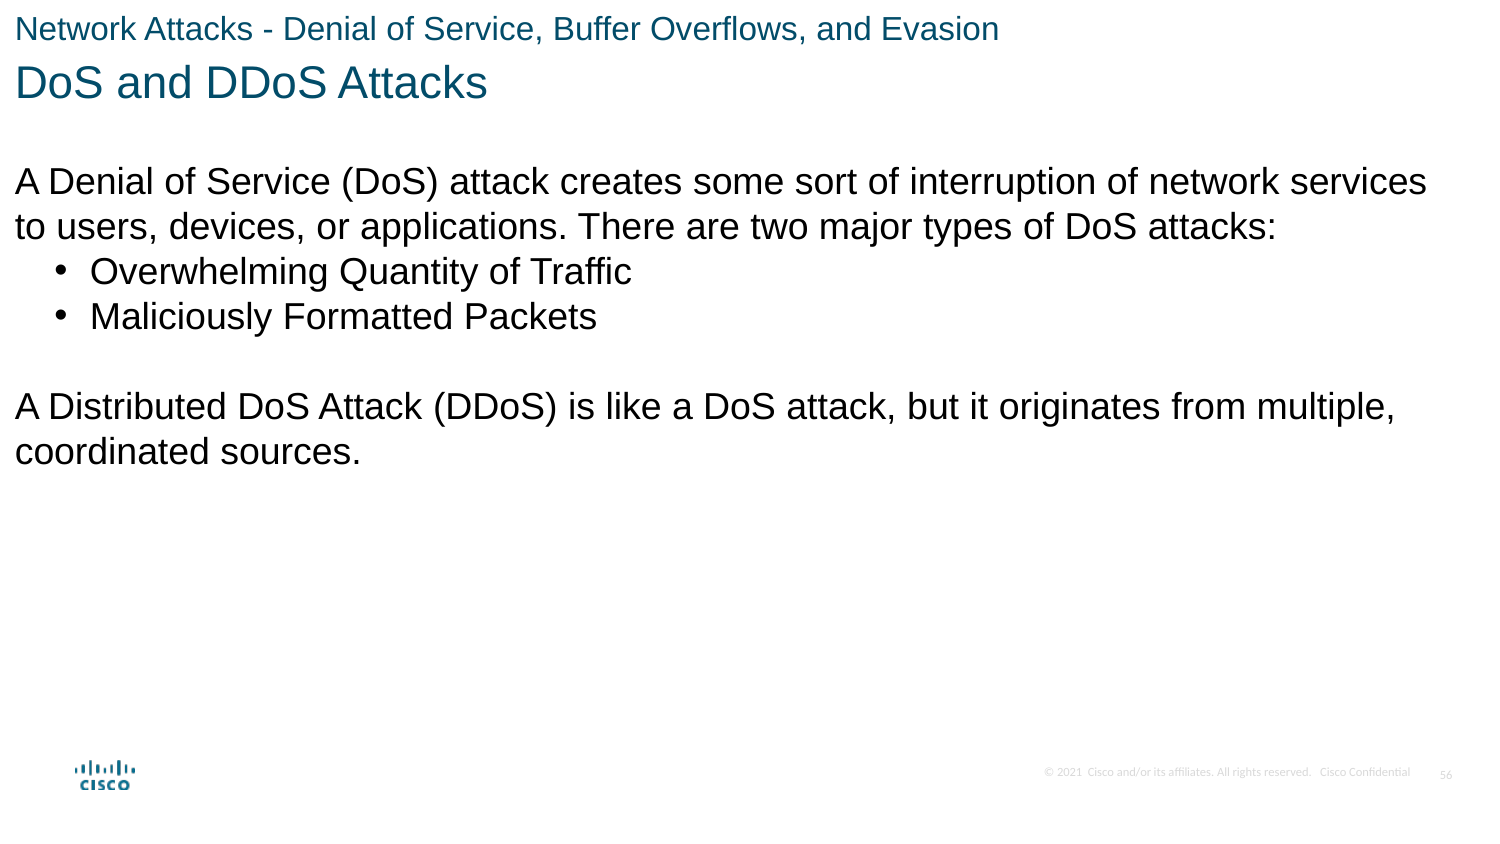

# Network Attacks - Denial of Service, Buffer Overflows, and Evasion
DoS and DDoS Attacks
A Denial of Service (DoS) attack creates some sort of interruption of network services to users, devices, or applications. There are two major types of DoS attacks:
Overwhelming Quantity of Traffic
Maliciously Formatted Packets

A Distributed DoS Attack (DDoS) is like a DoS attack, but it originates from multiple, coordinated sources.
56